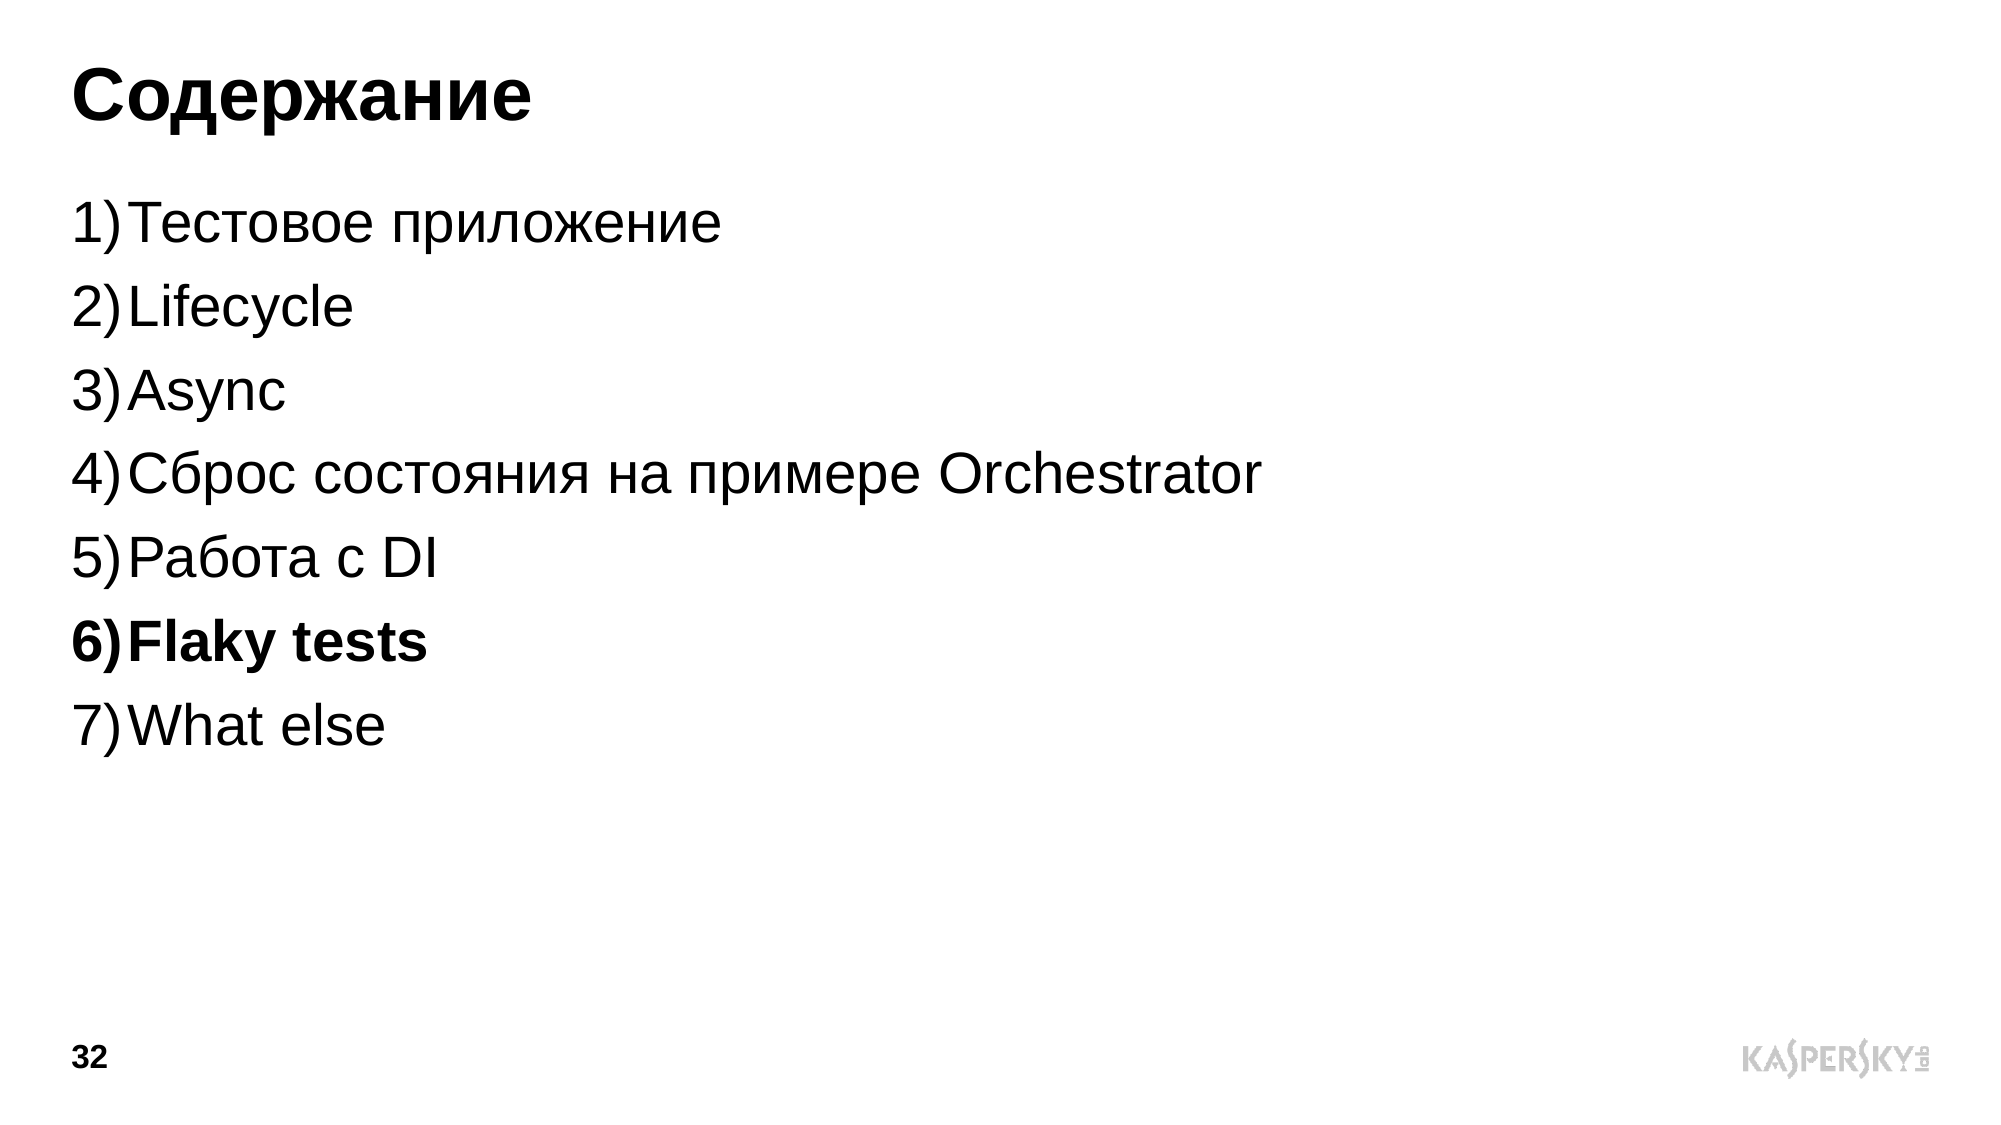

# Содержание
Тестовое приложение
Lifecycle
Async
Сброс состояния на примере Orchestrator
Работа с DI
Flaky tests
What else

32